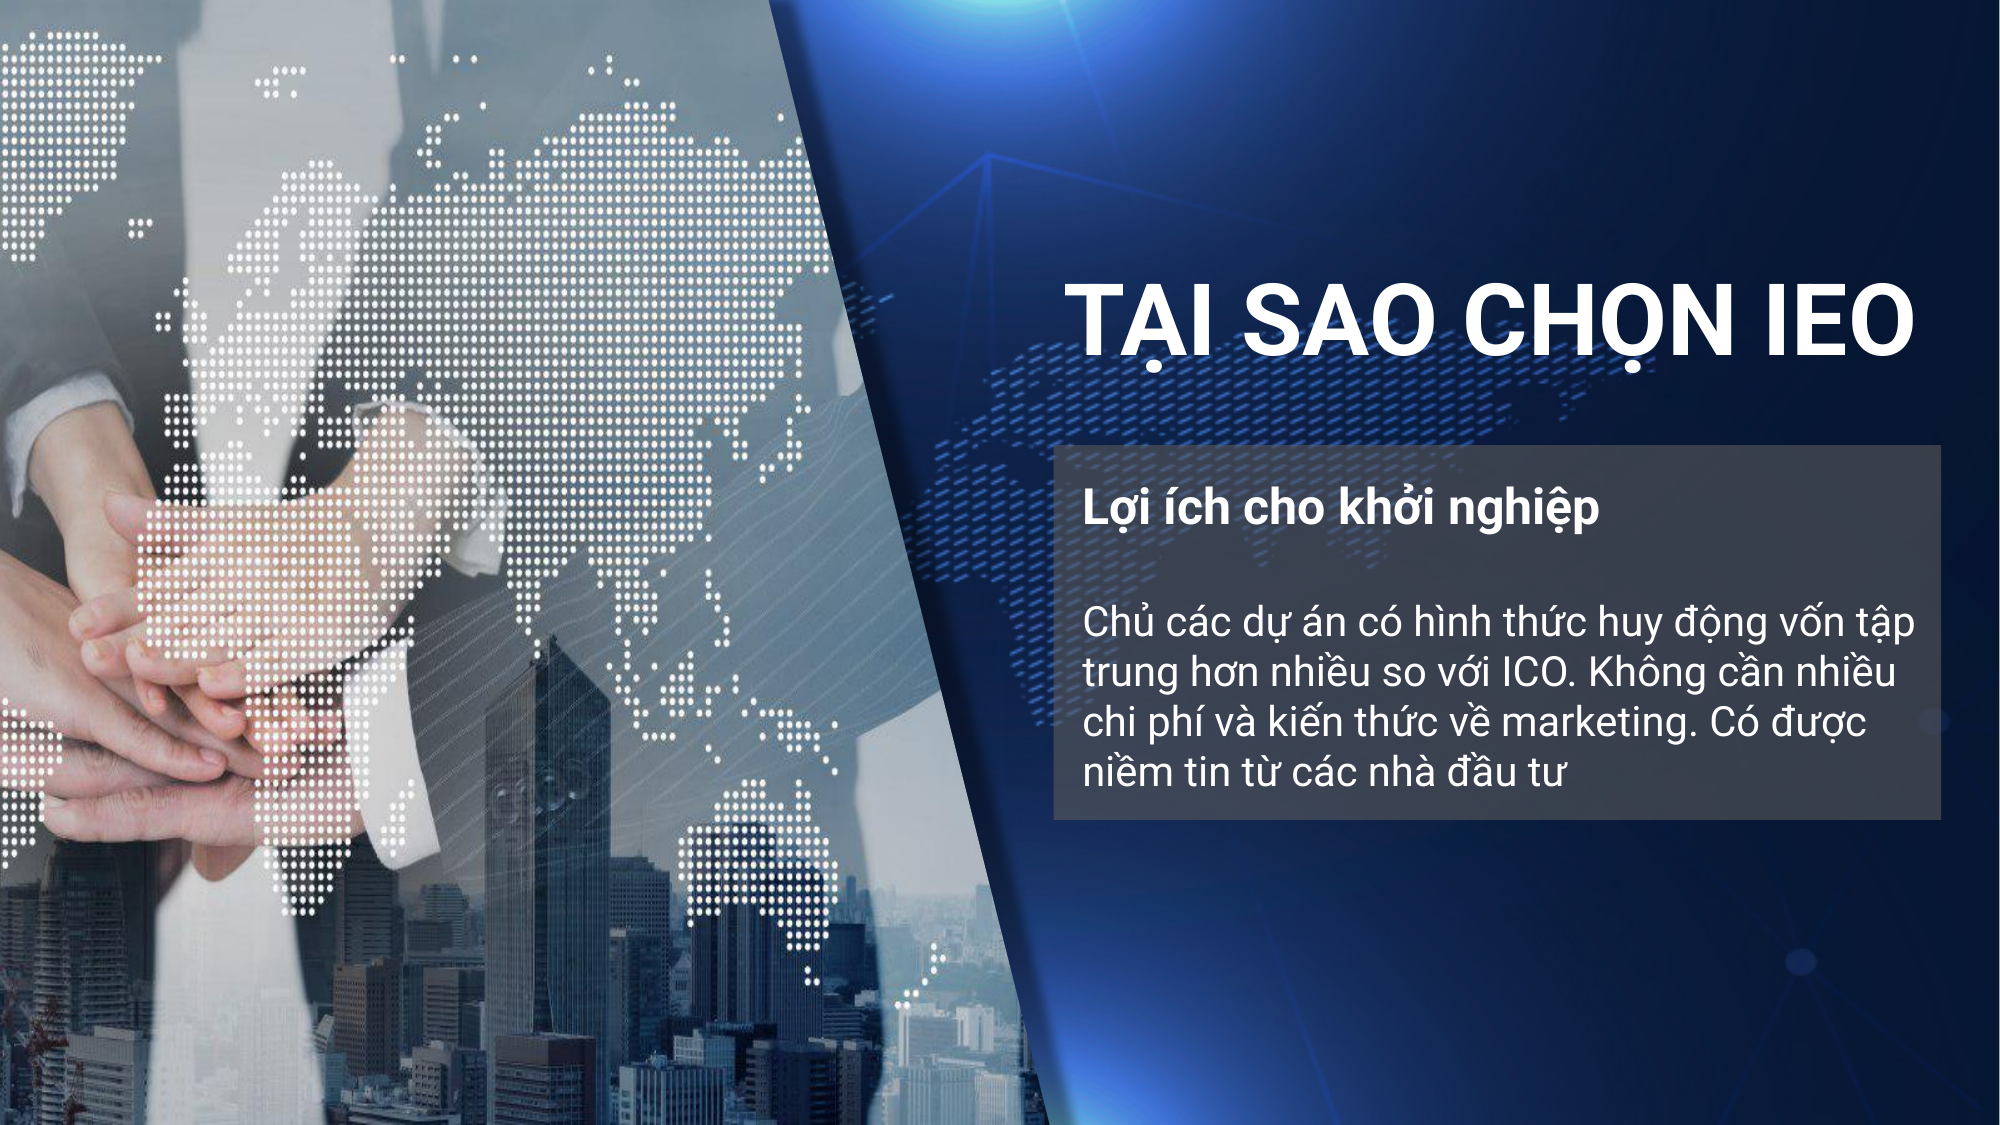

TẠI SAO CHỌN IEO

Lợi ích cho khởi nghiệp

Chủ các dự án có hình thức huy động vốn tập trung hơn nhiều so với ICO. Không cần nhiều chi phí và kiến thức về marketing. Có được niềm tin từ các nhà đầu tư